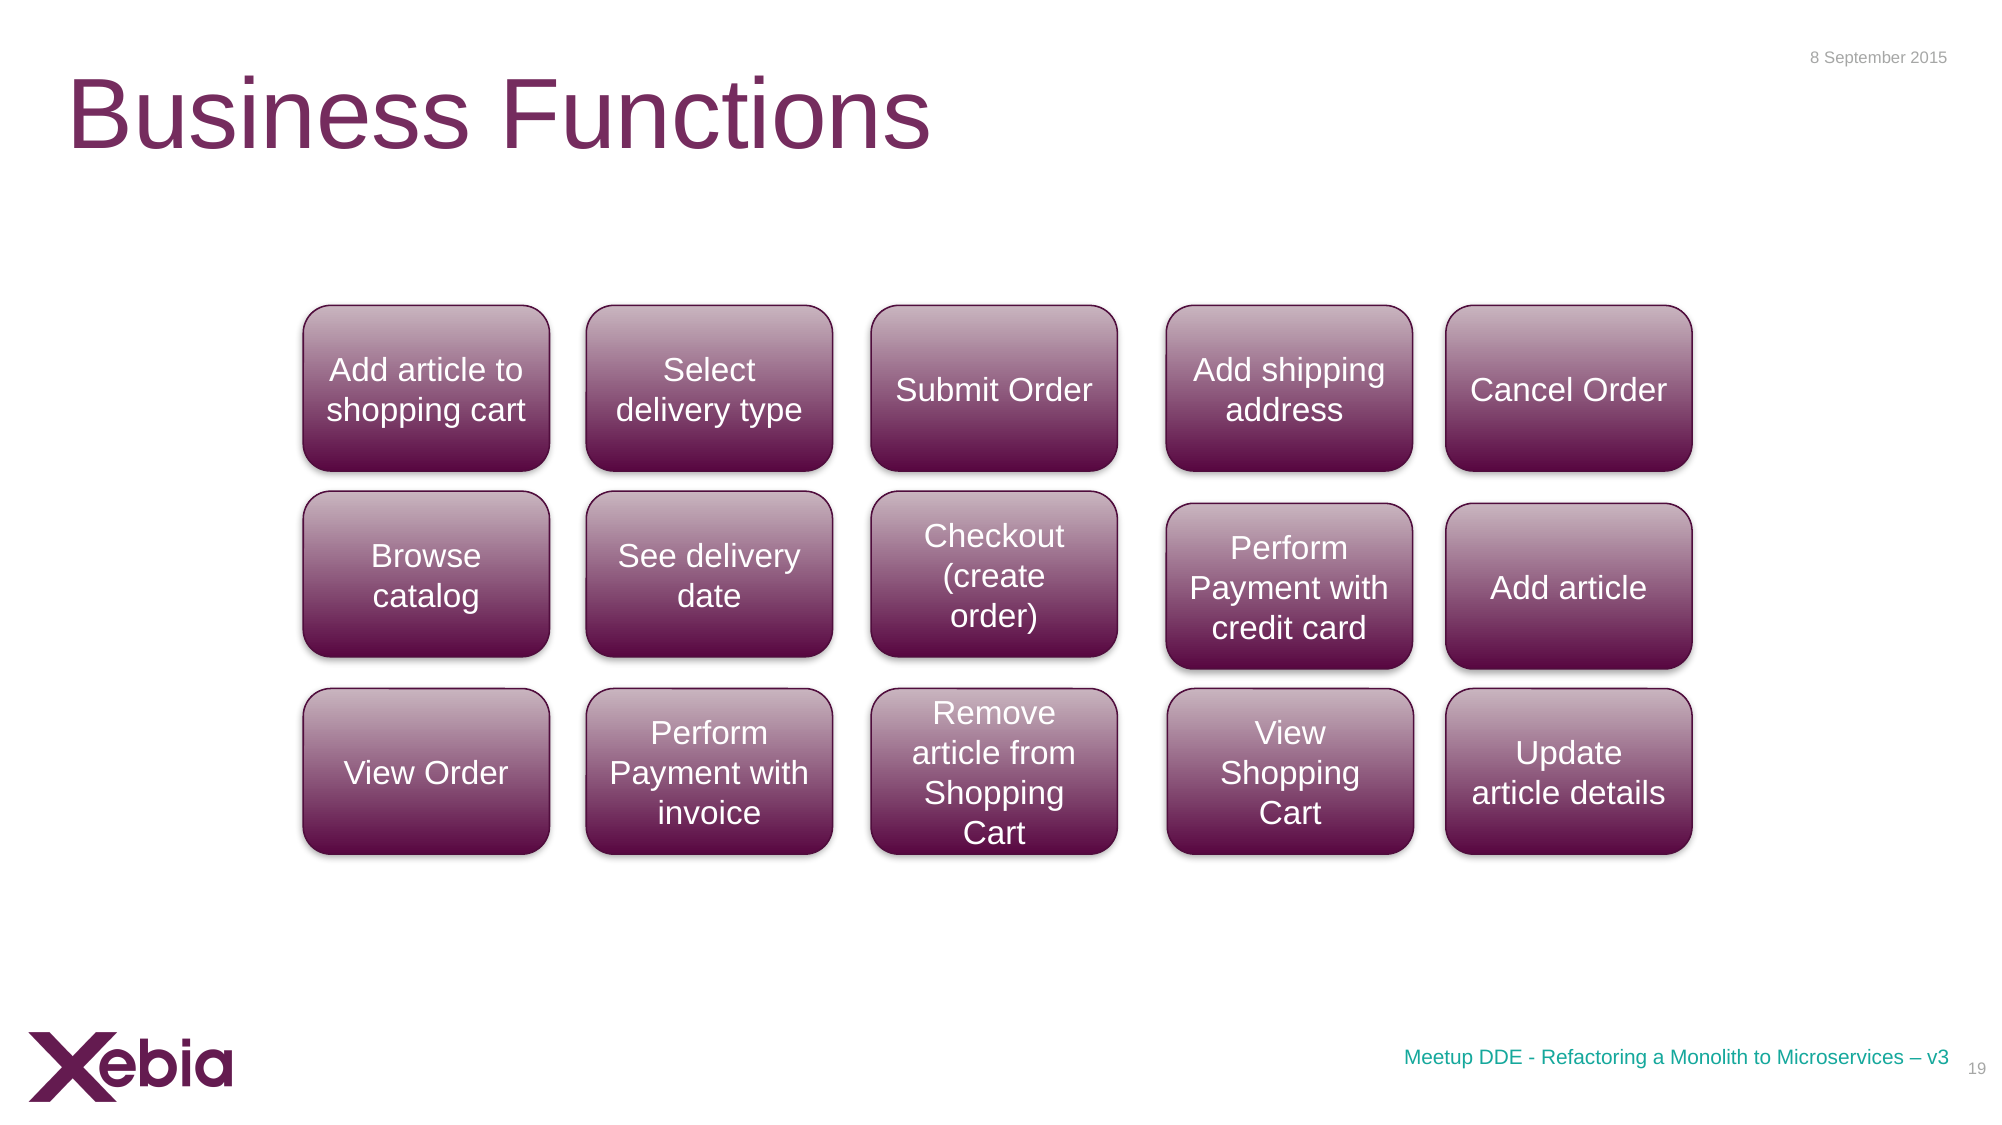

8 September 2015
# Business Functions
Add article to shopping cart
Select delivery type
Submit Order
Add shipping address
Cancel Order
Browse catalog
See delivery date
Checkout
(create order)
Perform Payment with credit card
Add article
View Order
Perform Payment with invoice
Remove article from Shopping Cart
View Shopping Cart
Update article details

Meetup DDE - Refactoring a Monolith to Microservices – v3
19